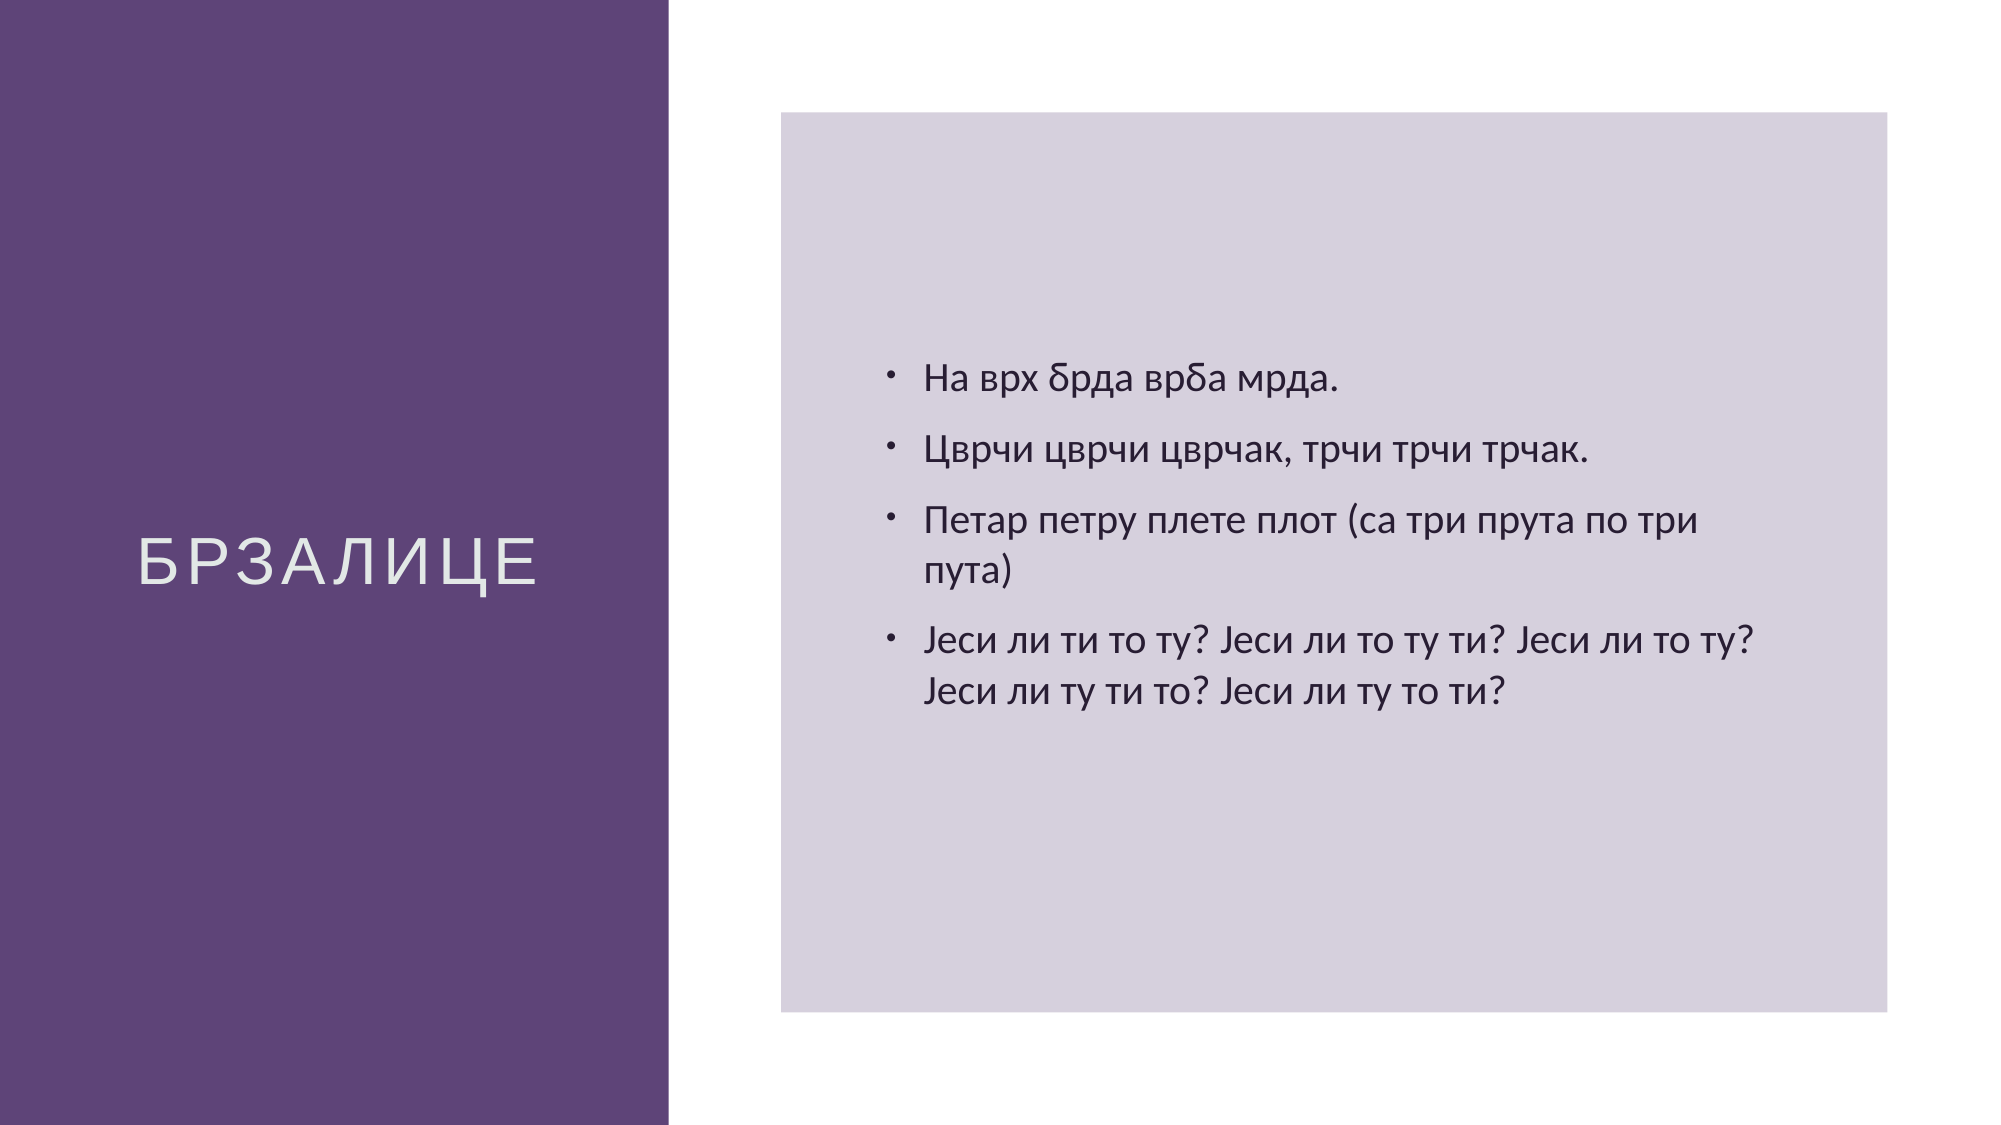

На врх брда врба мрда.
Цврчи цврчи цврчак, трчи трчи трчак.
Петар петру плете плот (са три прута по три пута)
Јеси ли ти то ту? Јеси ли то ту ти? Јеси ли то ту? Јеси ли ту ти то? Јеси ли ту то ти?

# Брзалице